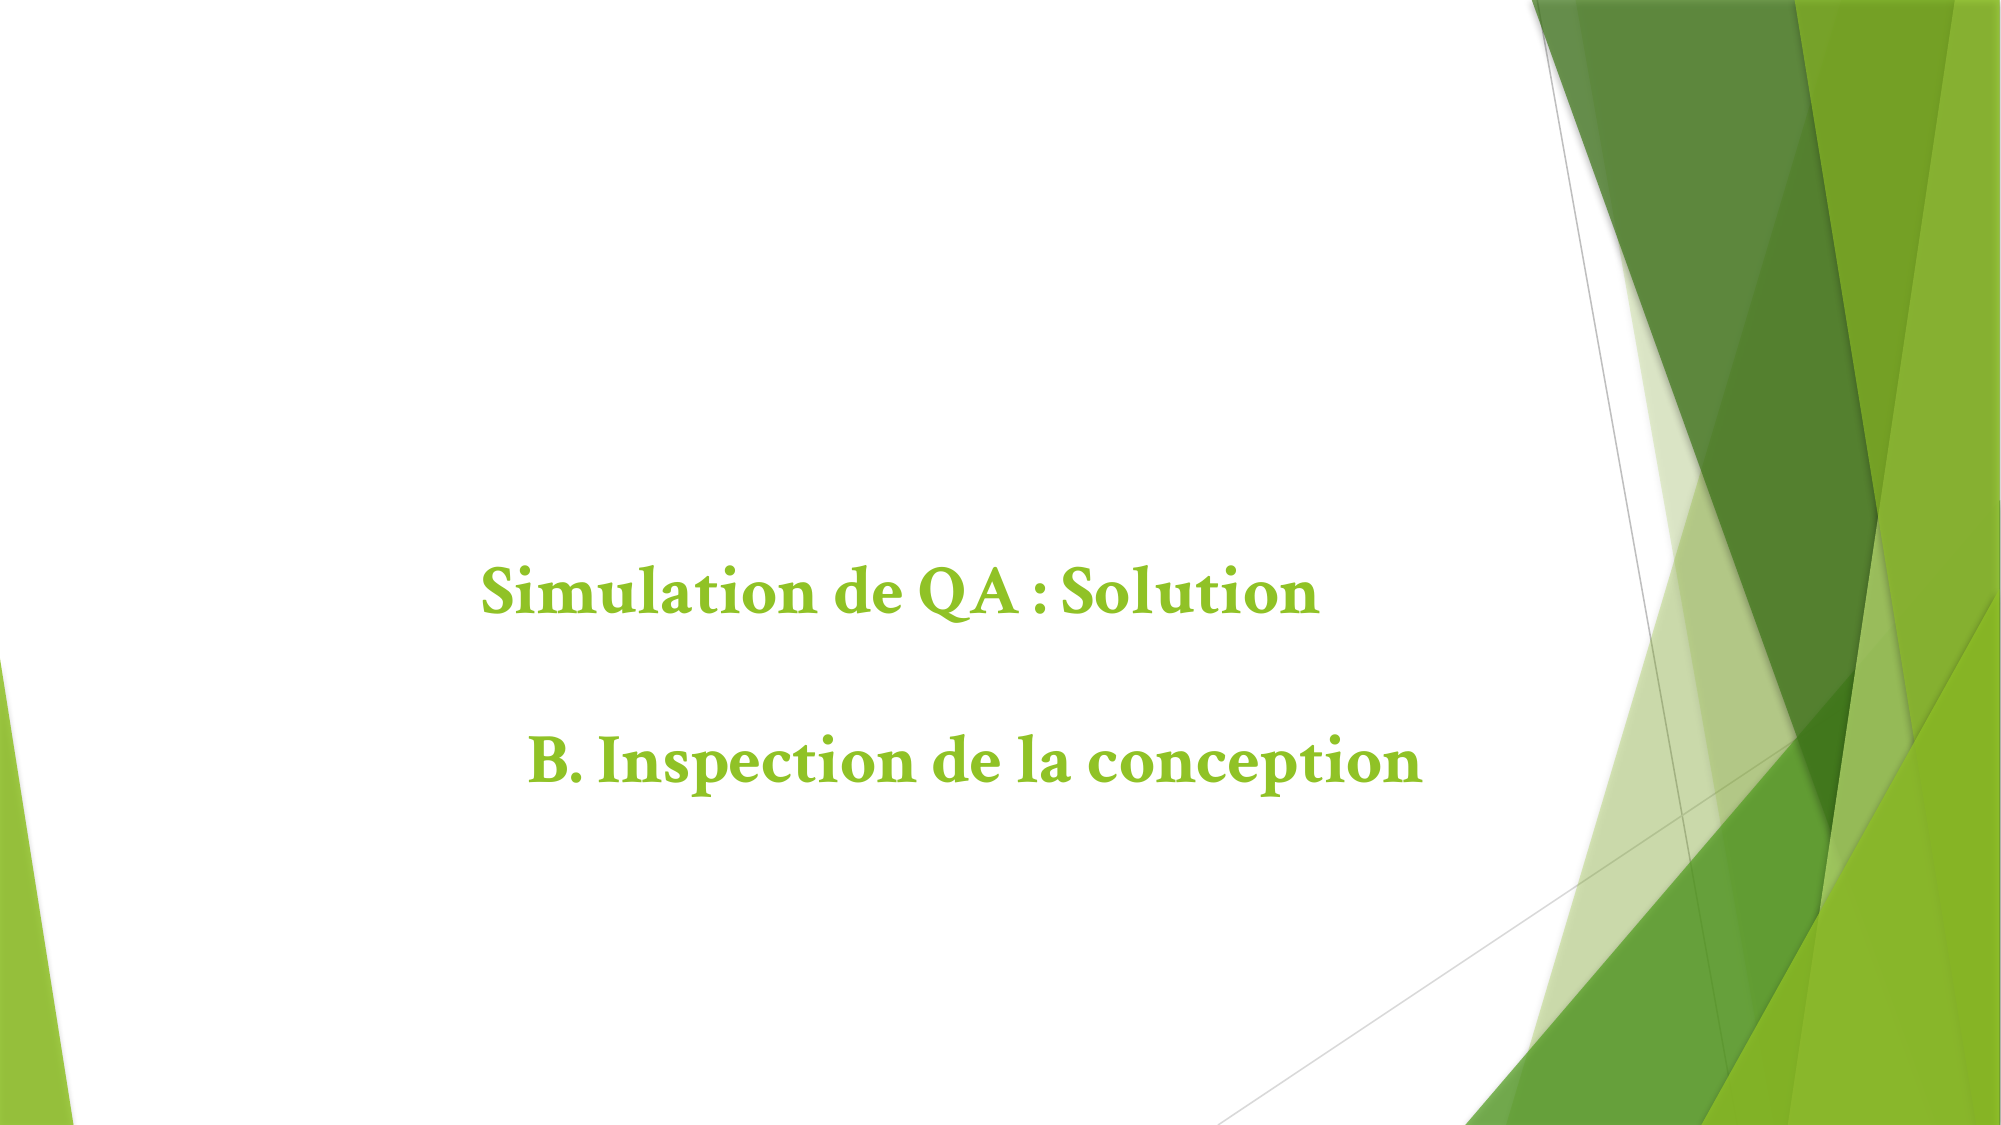

Simulation de QA : Solution
	B. Inspection de la conception